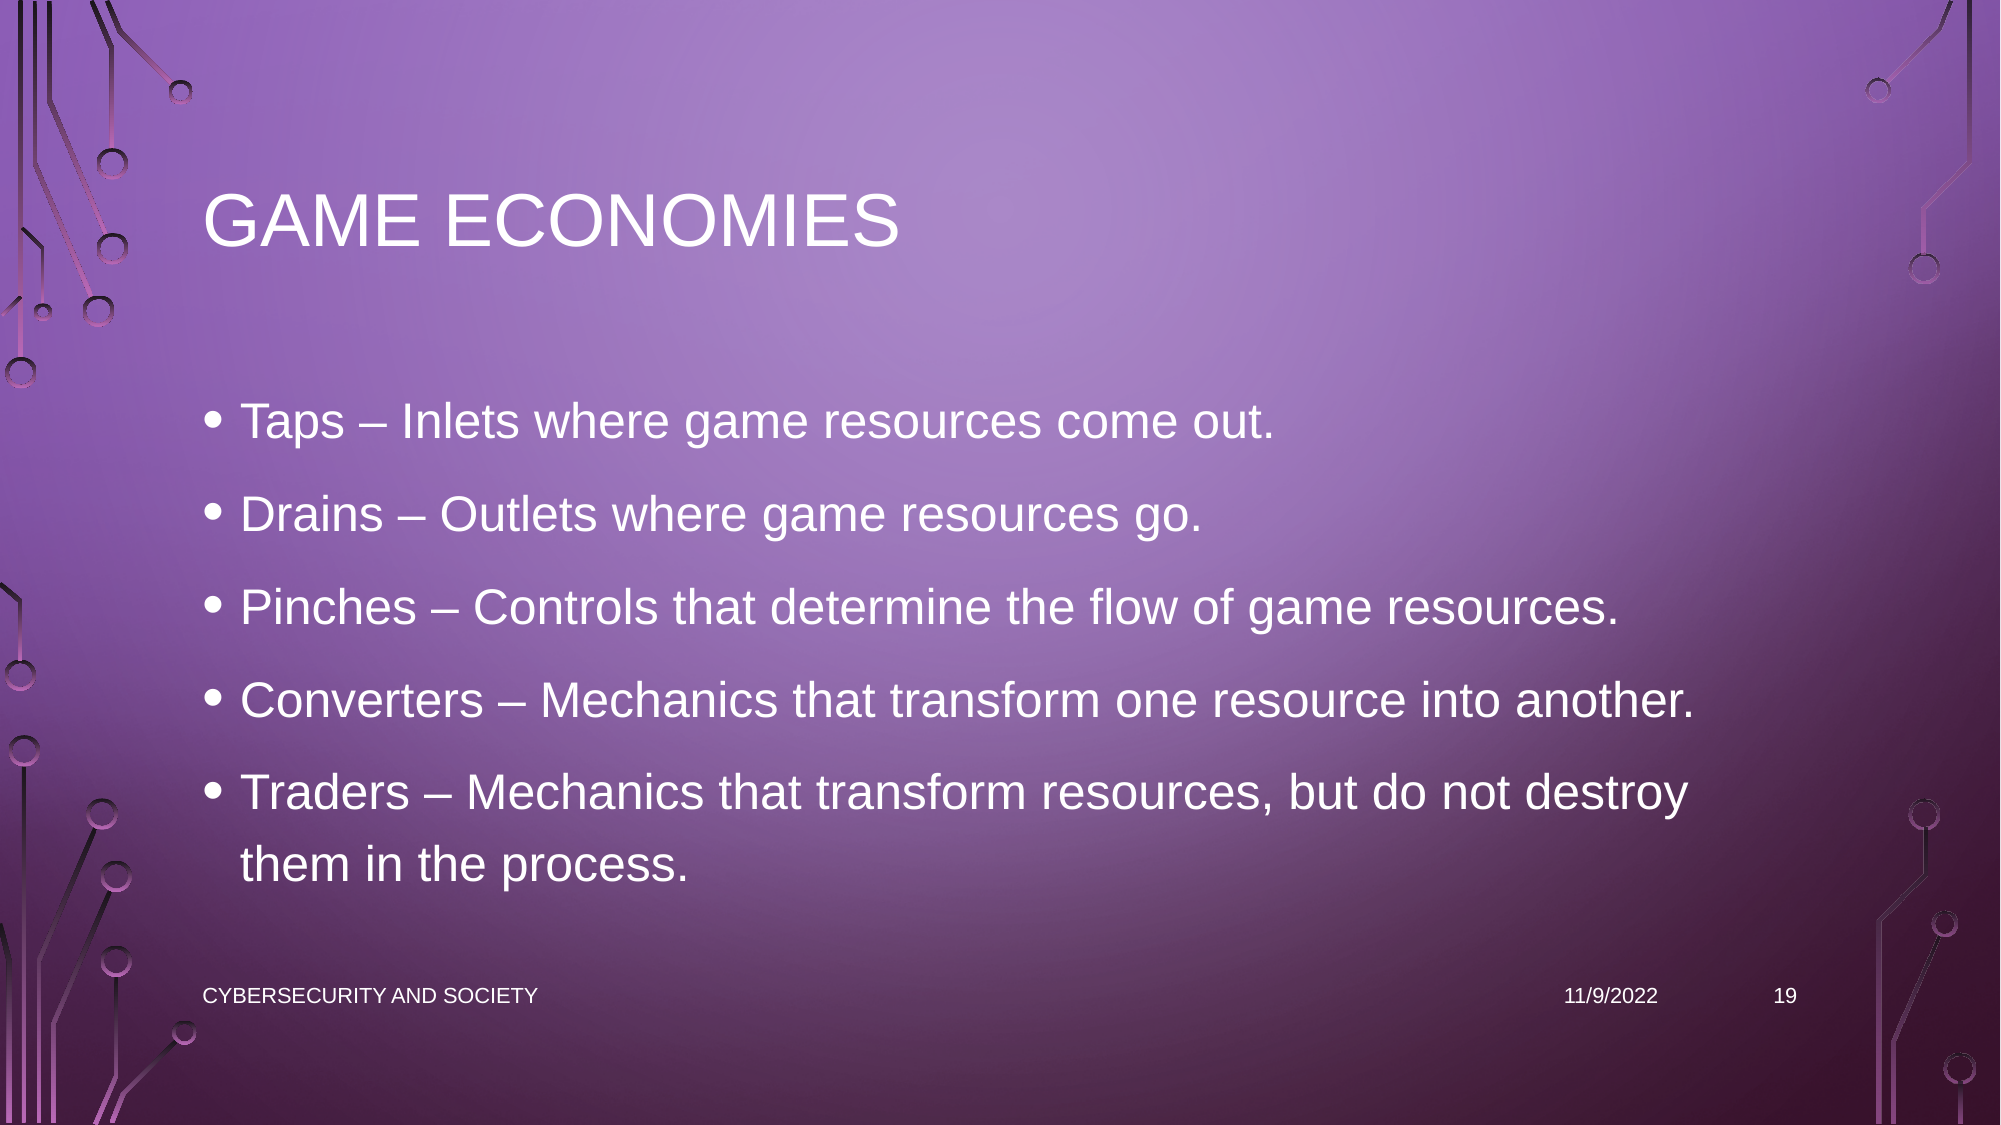

# Game economies
Taps – Inlets where game resources come out.
Drains – Outlets where game resources go.
Pinches – Controls that determine the flow of game resources.
Converters – Mechanics that transform one resource into another.
Traders – Mechanics that transform resources, but do not destroy them in the process.
19
Cybersecurity and Society
11/9/2022